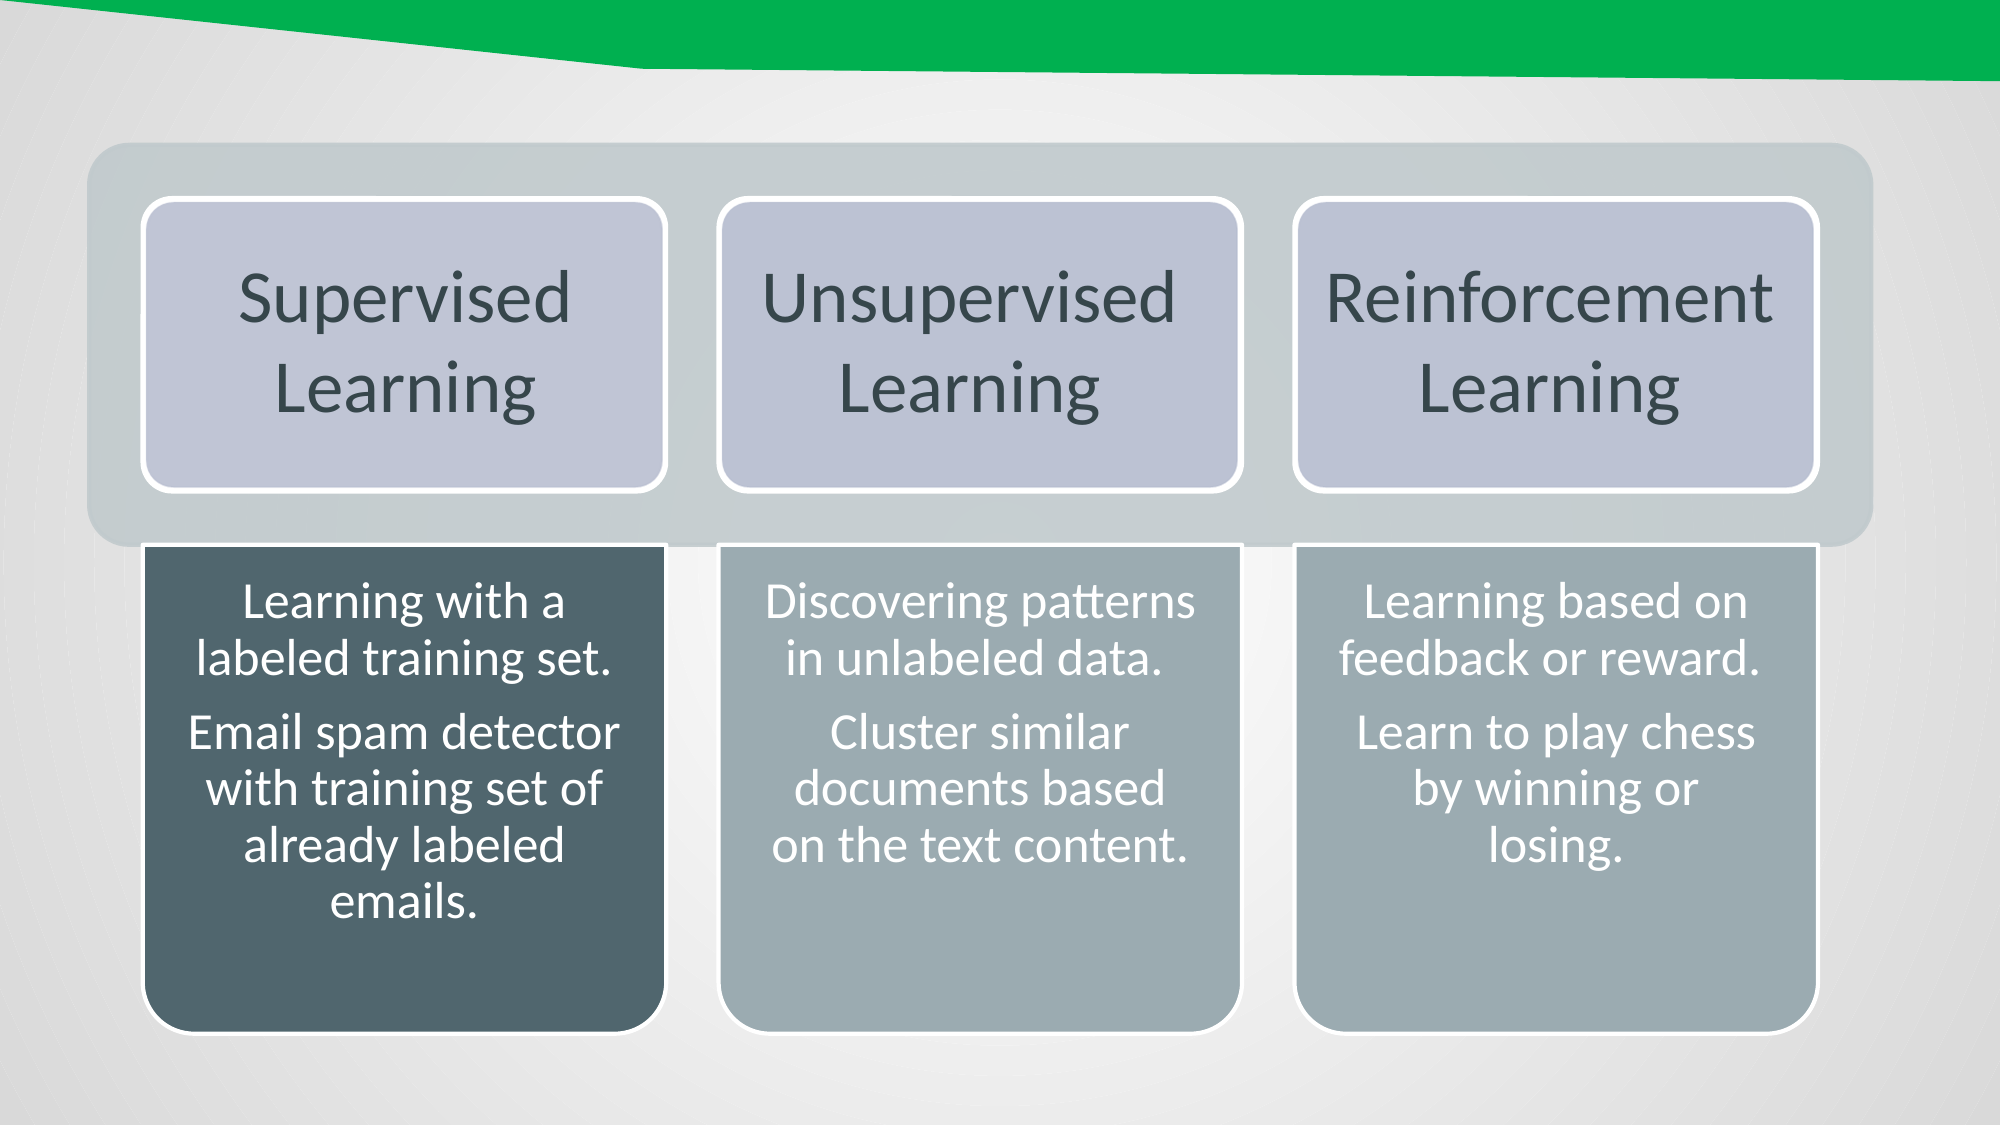

Learning with a labeled training set.
Email spam detector with training set of already labeled emails.
Discovering patterns in unlabeled data.
Cluster similar documents based on the text content.
Learning based on feedback or reward.
Learn to play chess by winning or losing.
Supervised Learning
Unsupervised Learning
Reinforcement Learning